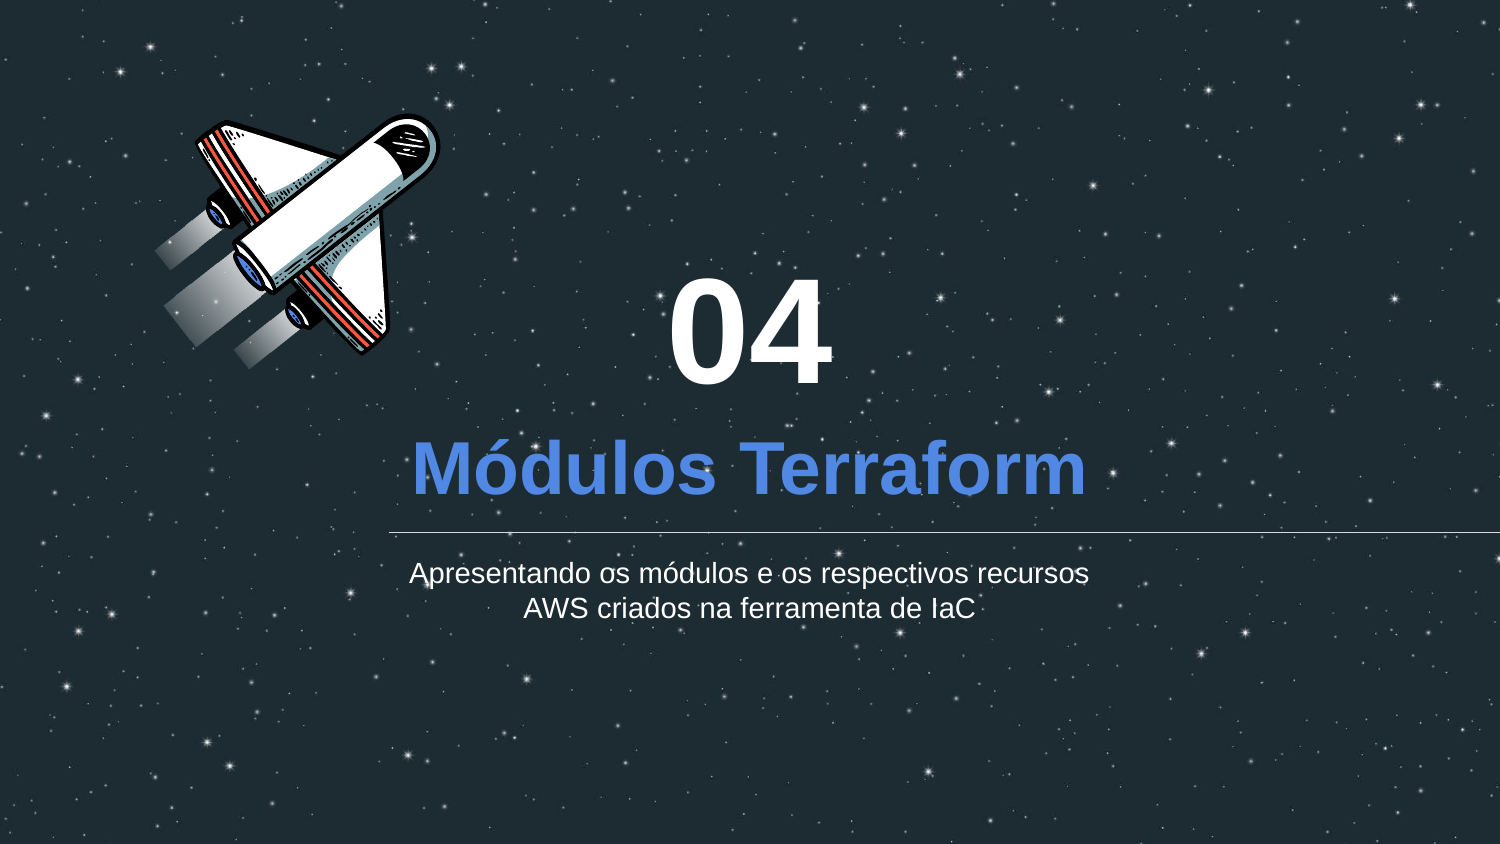

04
# Módulos Terraform
Apresentando os módulos e os respectivos recursos AWS criados na ferramenta de IaC